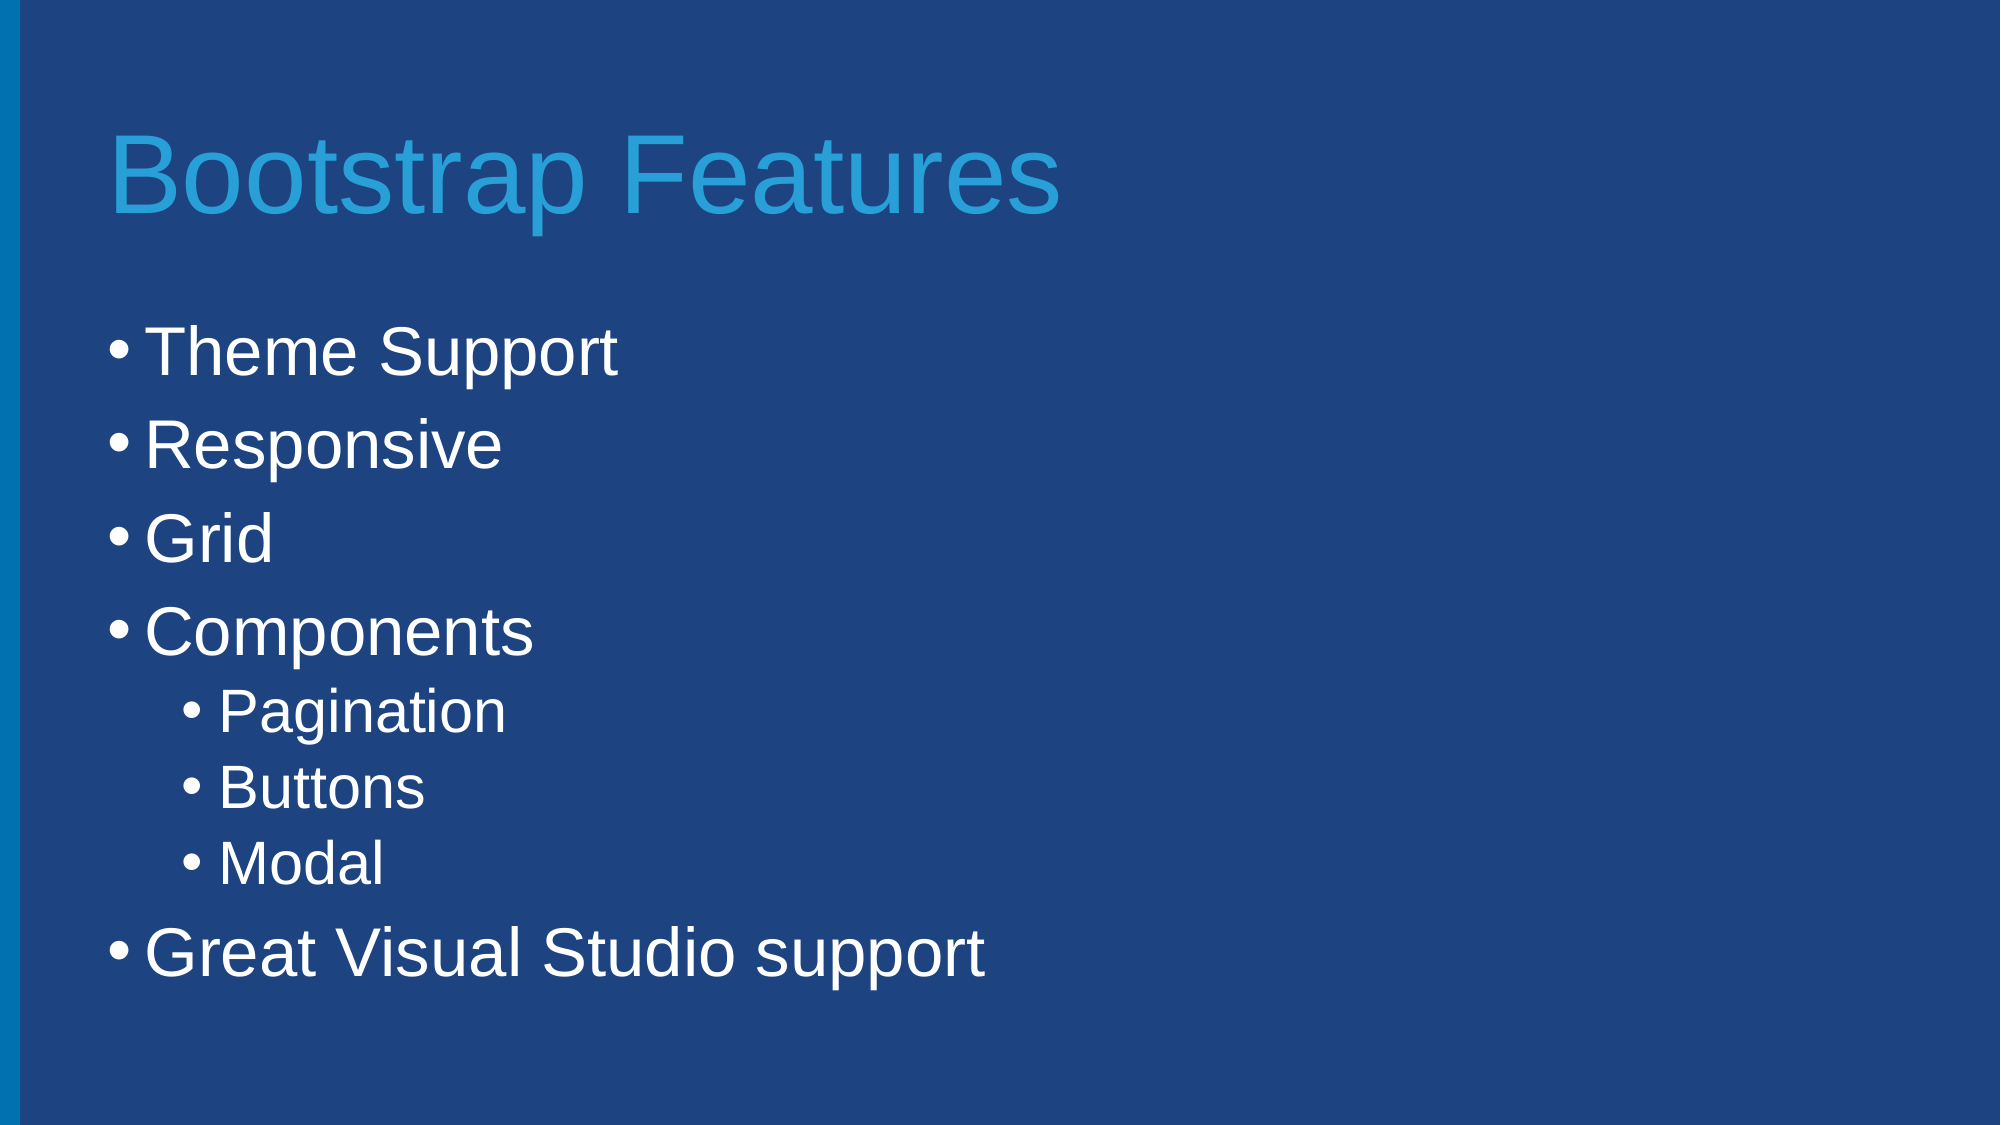

Theme Support
Responsive
Grid
Components
Pagination
Buttons
Modal
Great Visual Studio support
# Bootstrap Features